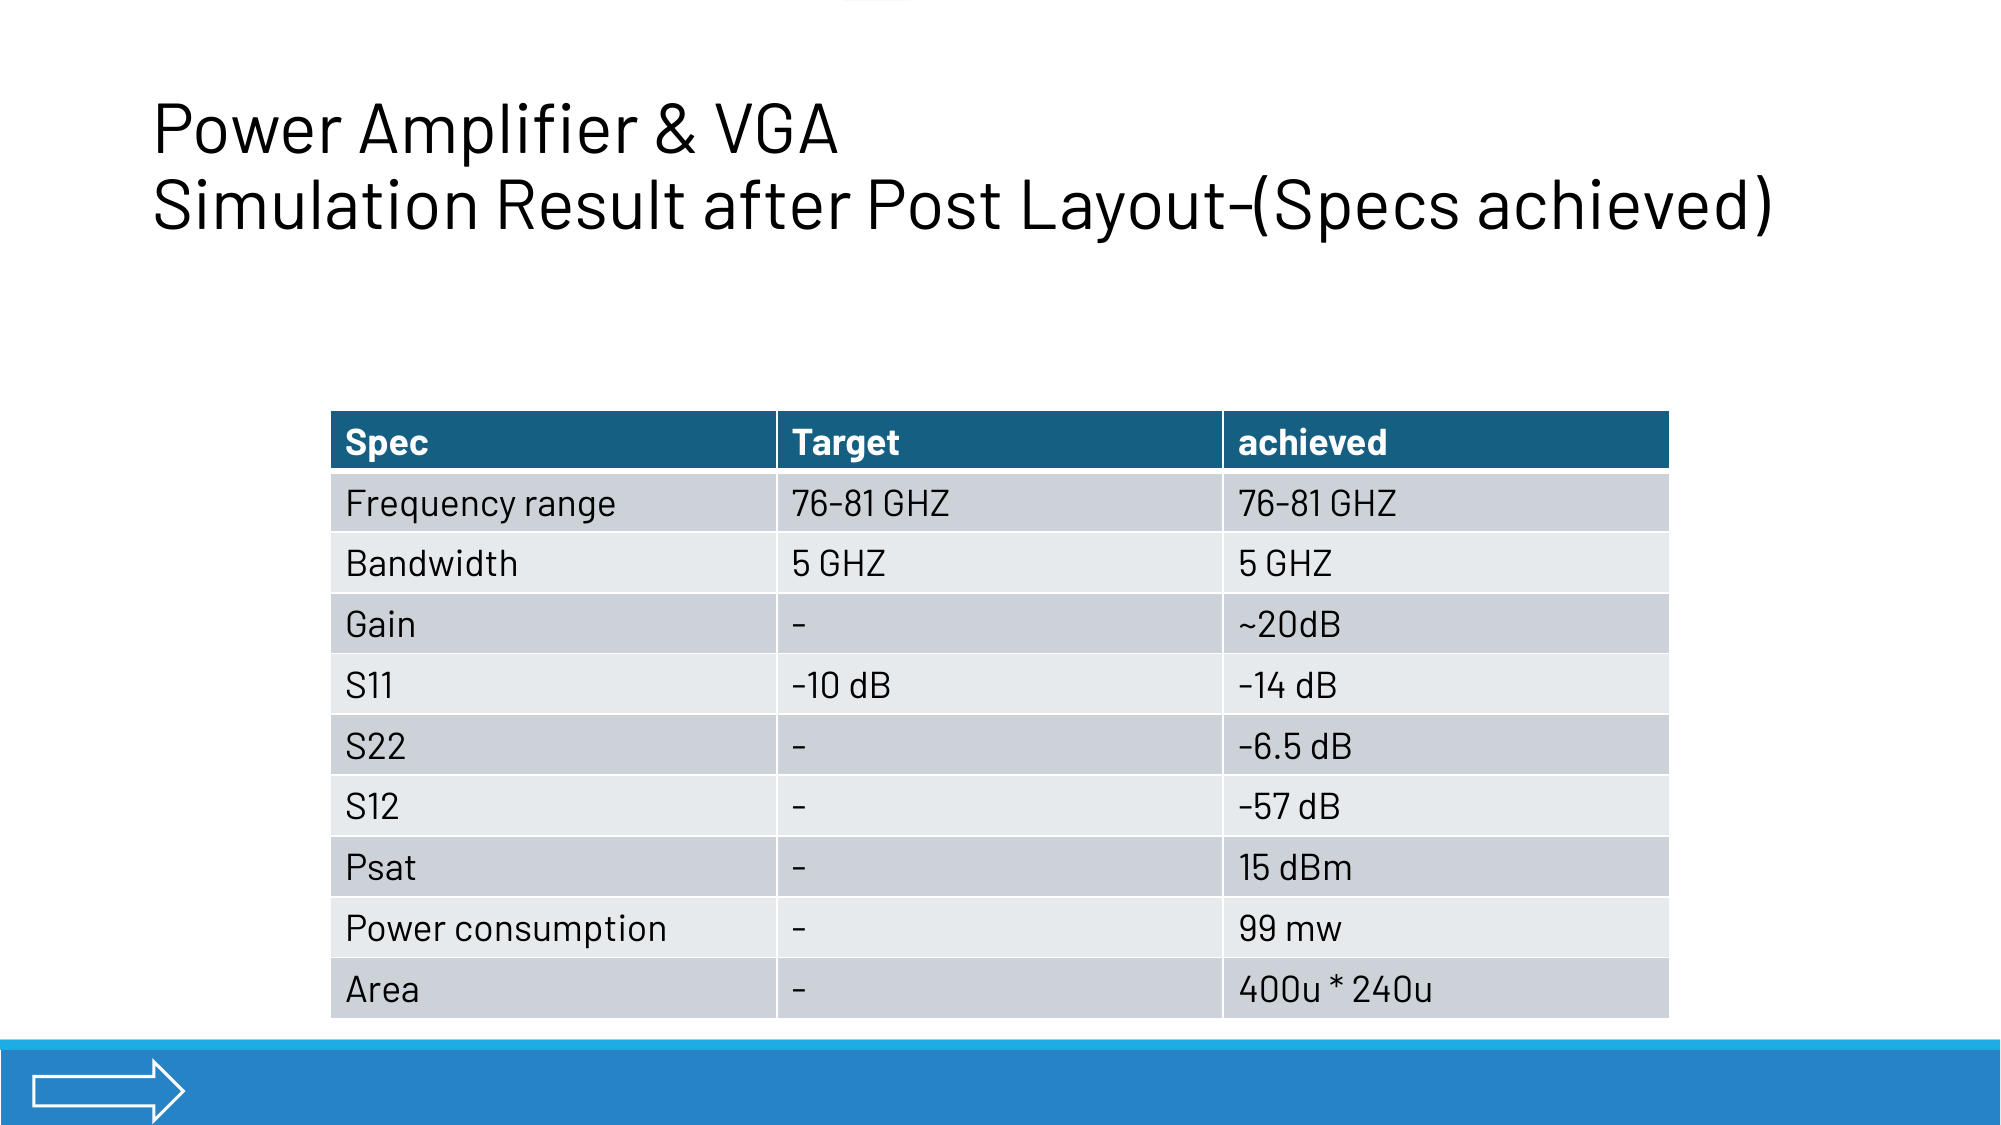

# Power Amplifier & VGA Simulation Result after Post Layout-(Specs achieved)
| Spec | Target | achieved |
| --- | --- | --- |
| Frequency range | 76-81 GHZ | 76-81 GHZ |
| Bandwidth | 5 GHZ | 5 GHZ |
| Gain | - | ~20dB |
| S11 | -10 dB | -14 dB |
| S22 | - | -6.5 dB |
| S12 | - | -57 dB |
| Psat | - | 15 dBm |
| Power consumption | - | 99 mw |
| Area | - | 400u \* 240u |